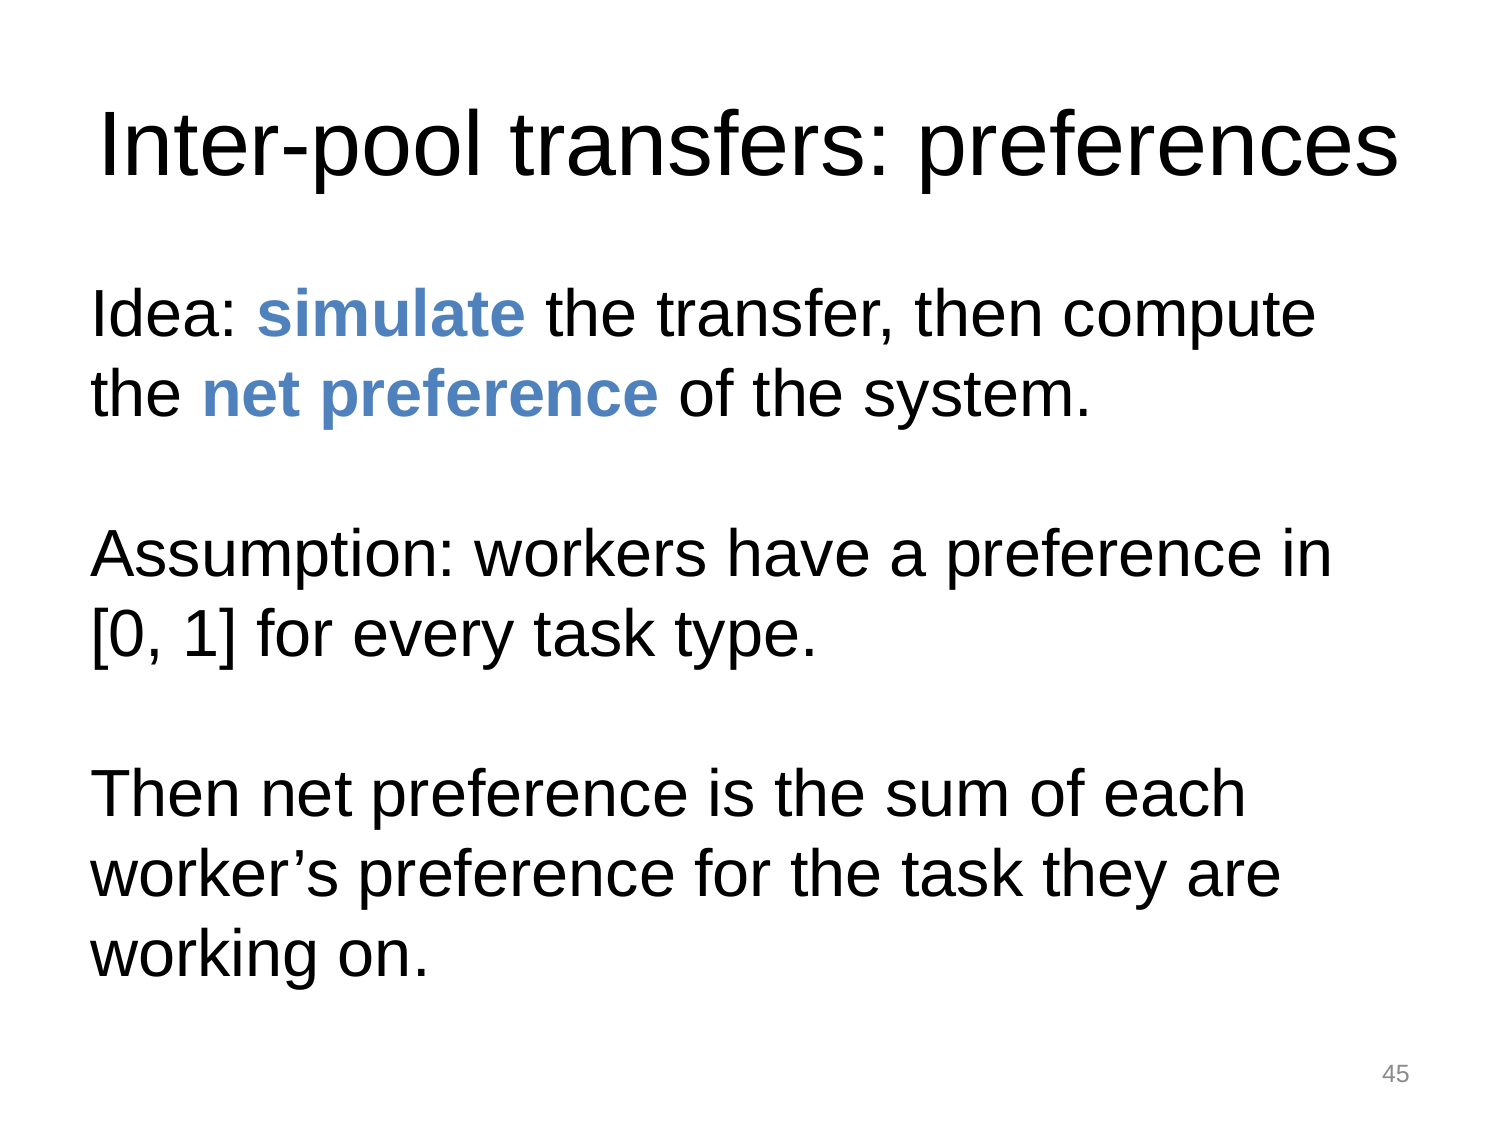

# Inter-pool transfers: preferences
Idea: simulate the transfer, then compute the net preference of the system.

Assumption: workers have a preference in [0, 1] for every task type.

Then net preference is the sum of each worker’s preference for the task they are working on.

45